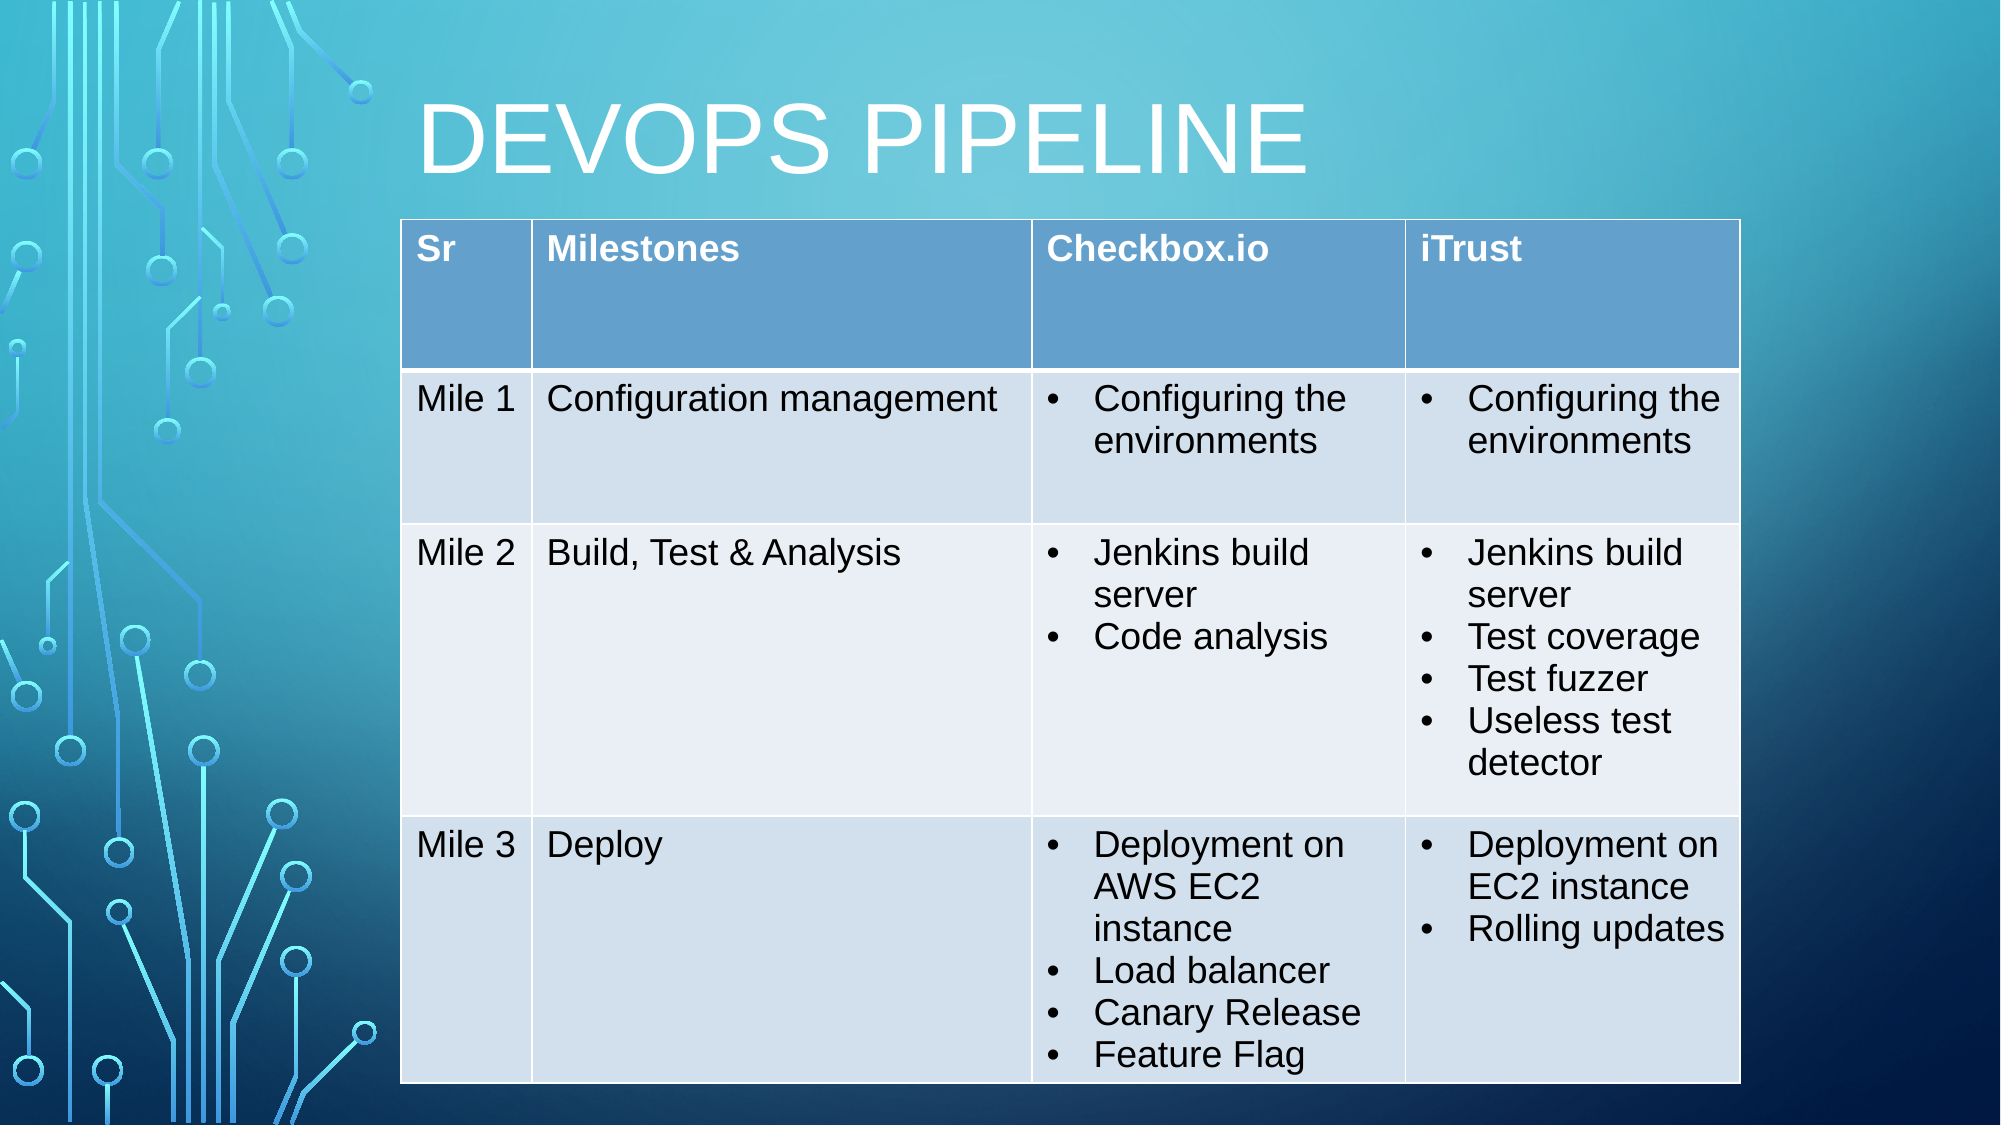

# Devops Pipeline
| Sr | Milestones | Checkbox.io | iTrust |
| --- | --- | --- | --- |
| Mile 1 | Configuration management | Configuring the environments | Configuring the environments |
| Mile 2 | Build, Test & Analysis | Jenkins build server Code analysis | Jenkins build server Test coverage Test fuzzer Useless test detector |
| Mile 3 | Deploy | Deployment on AWS EC2 instance Load balancer Canary Release Feature Flag | Deployment on EC2 instance Rolling updates |